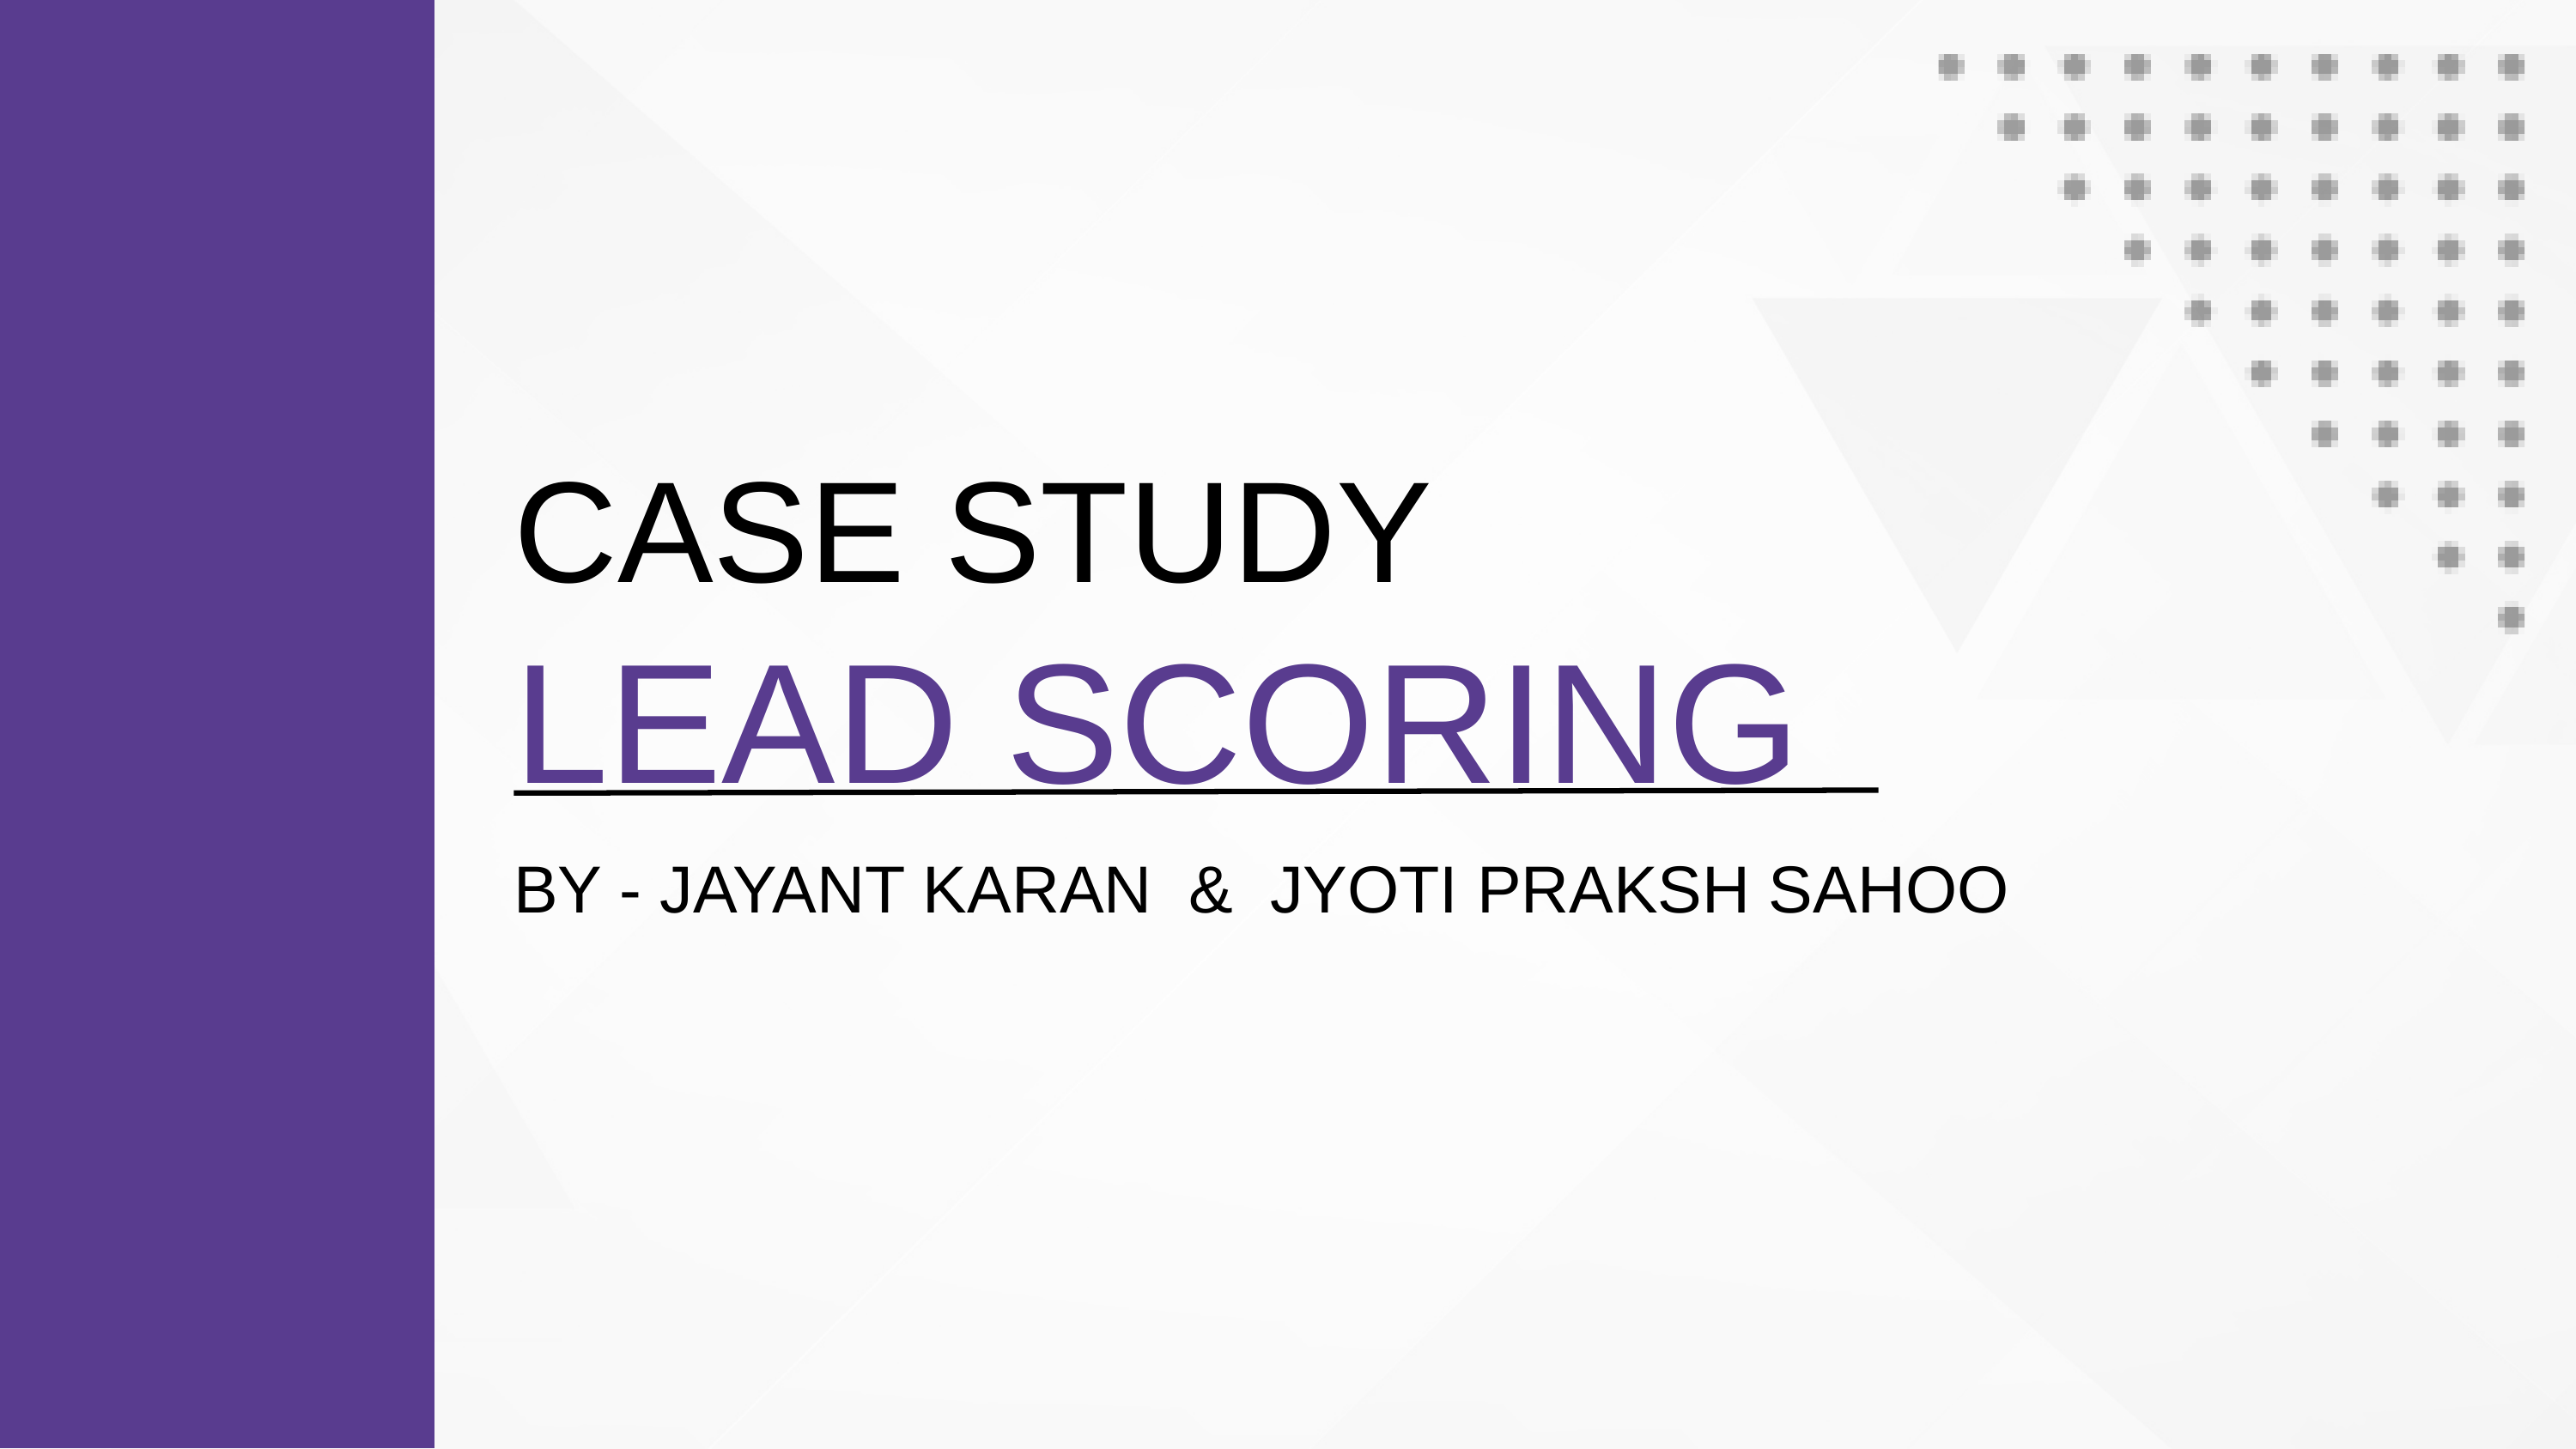

CASE STUDY
LEAD SCORING

BY - JAYANT KARAN  &  JYOTI PRAKSH SAHOO